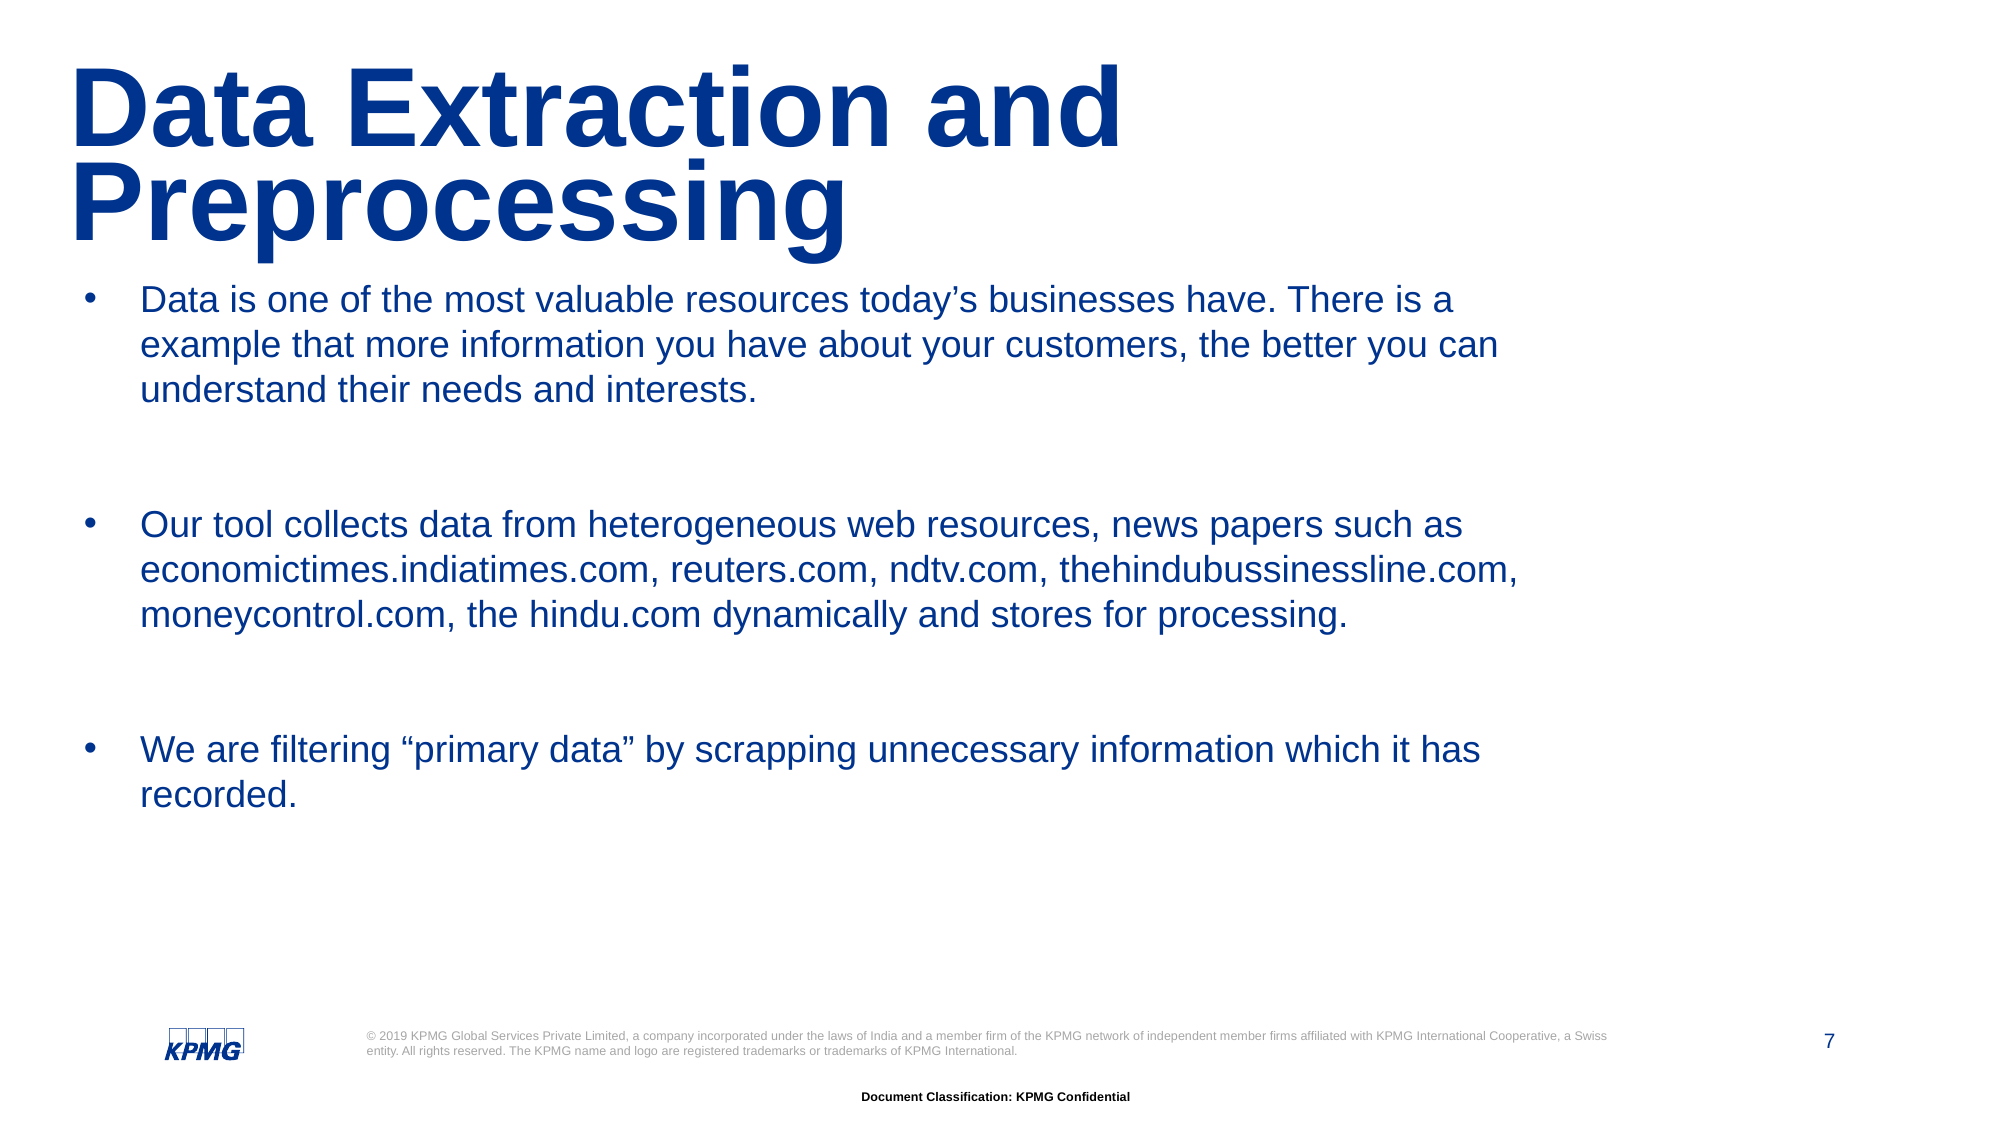

Data Extraction and Preprocessing
Data is one of the most valuable resources today’s businesses have. There is a example that more information you have about your customers, the better you can understand their needs and interests.
Our tool collects data from heterogeneous web resources, news papers such as economictimes.indiatimes.com, reuters.com, ndtv.com, thehindubussinessline.com, moneycontrol.com, the hindu.com dynamically and stores for processing.

We are filtering “primary data” by scrapping unnecessary information which it has recorded.